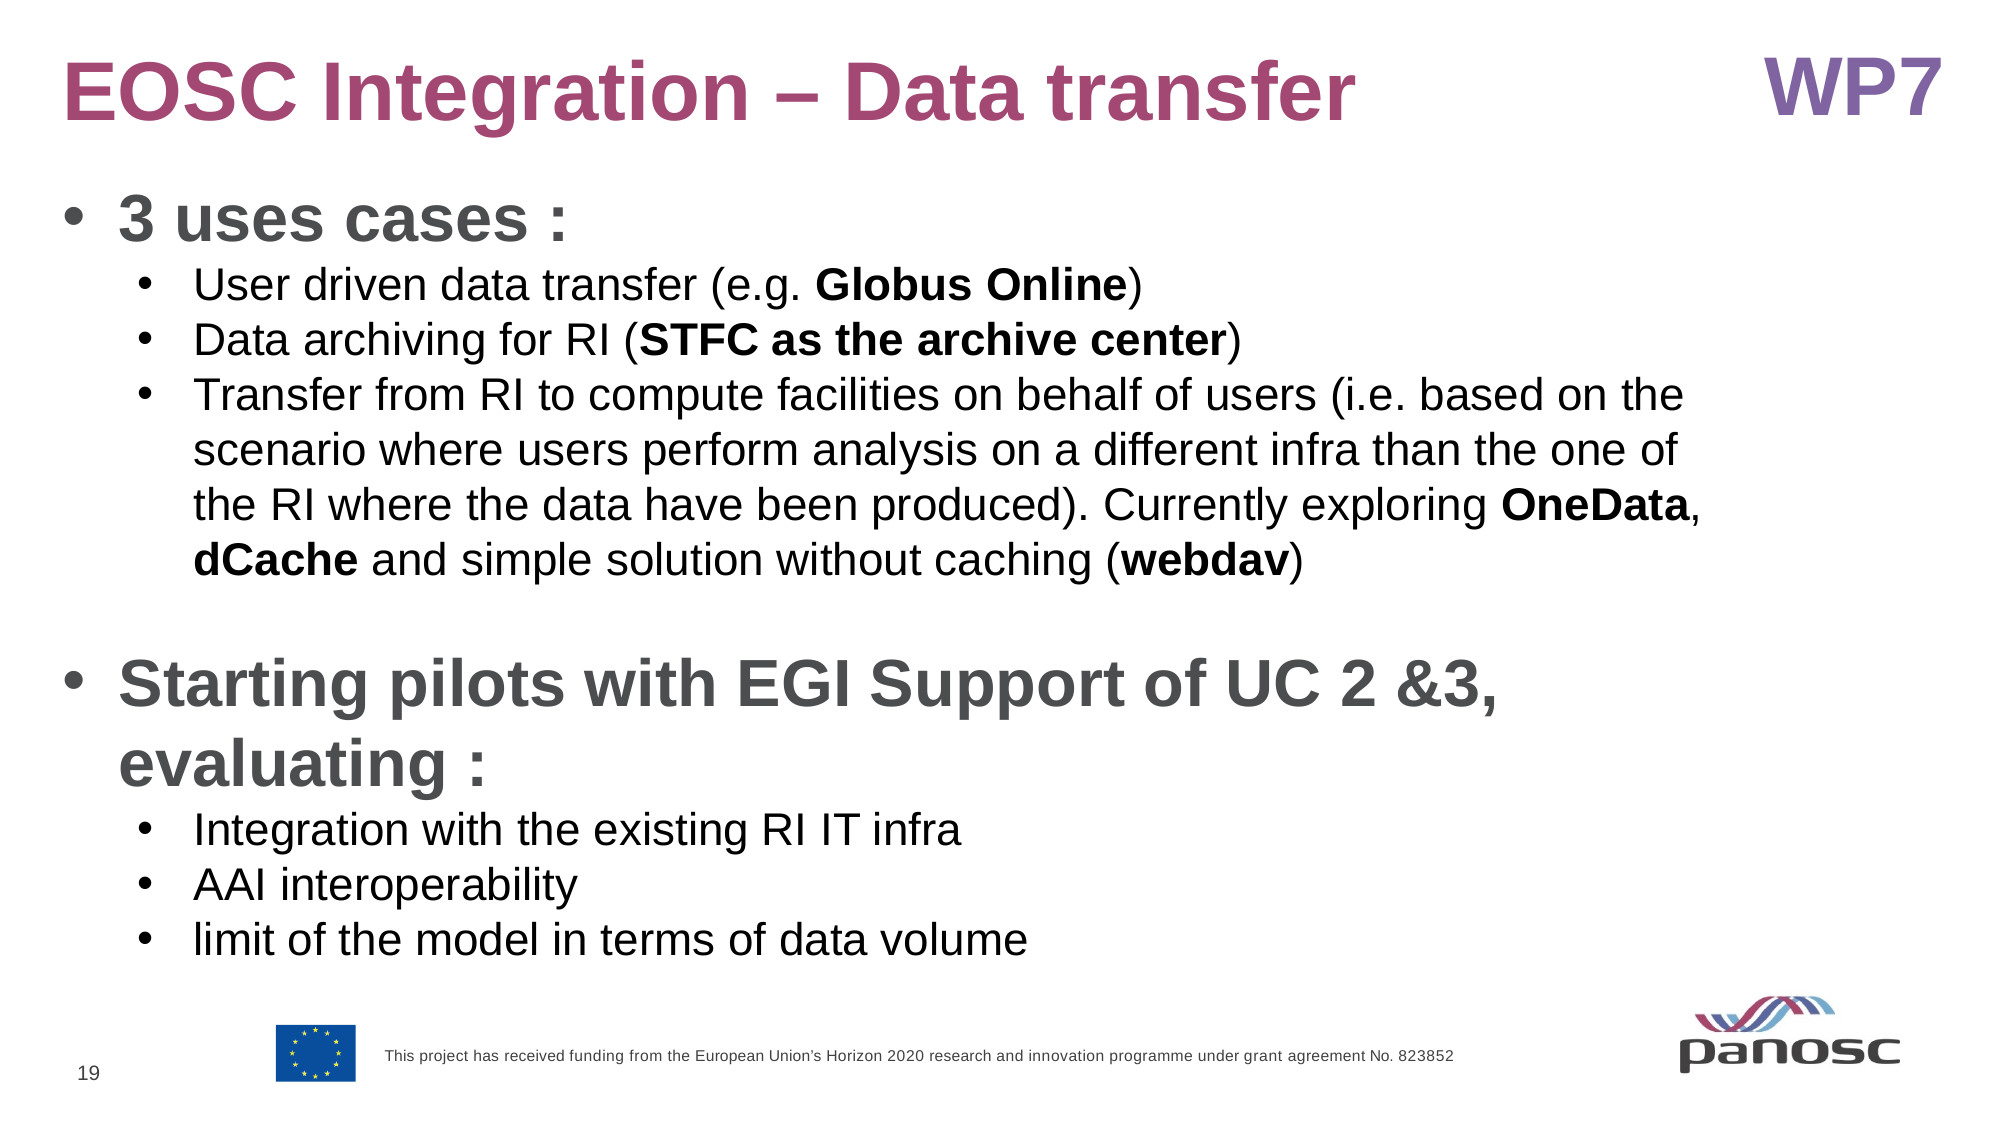

WP7
EOSC Integration – Data transfer
3 uses cases :
User driven data transfer (e.g. Globus Online)
Data archiving for RI (STFC as the archive center)
Transfer from RI to compute facilities on behalf of users (i.e. based on the scenario where users perform analysis on a different infra than the one of the RI where the data have been produced). Currently exploring OneData, dCache and simple solution without caching (webdav)
Starting pilots with EGI Support of UC 2 &3, evaluating :
Integration with the existing RI IT infra
AAI interoperability
limit of the model in terms of data volume

This project has received funding from the European Union’s Horizon 2020 research and innovation programme under grant agreement No. 823852